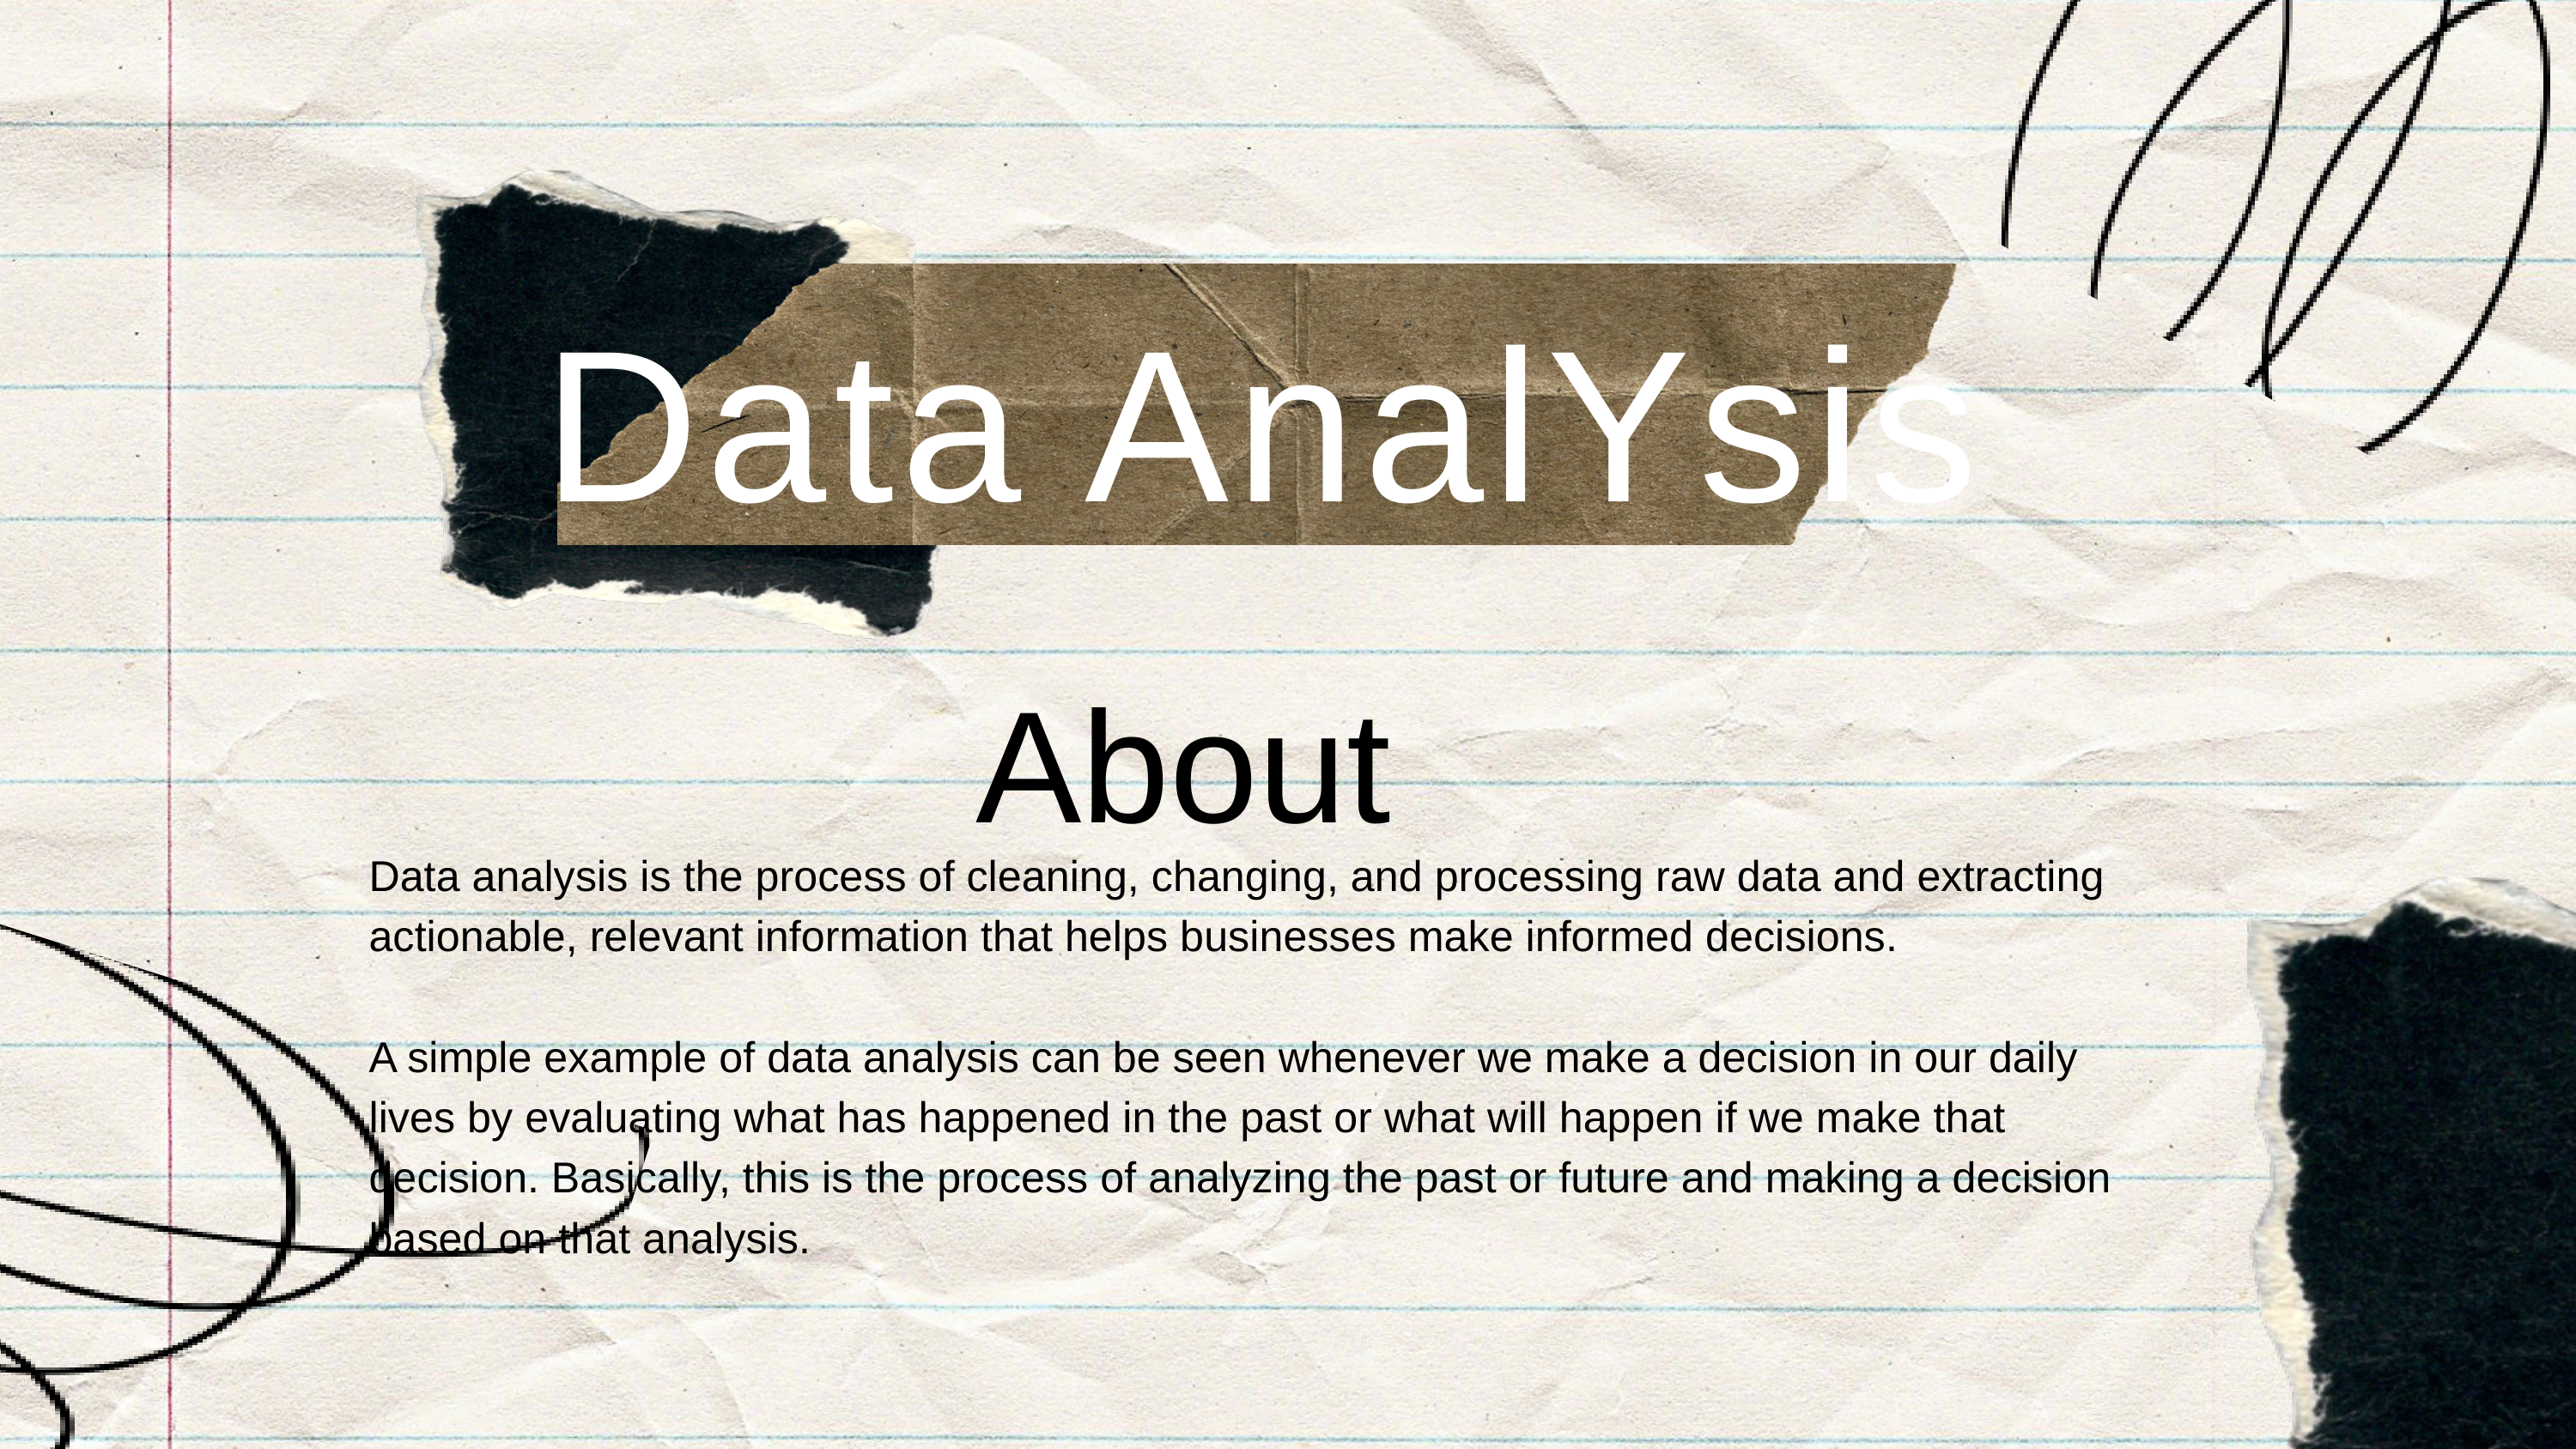

Data AnalYsis

About

Data analysis is the process of cleaning, changing, and processing raw data and extracting actionable, relevant information that helps businesses make informed decisions.

A simple example of data analysis can be seen whenever we make a decision in our daily lives by evaluating what has happened in the past or what will happen if we make that decision. Basically, this is the process of analyzing the past or future and making a decision based on that analysis.